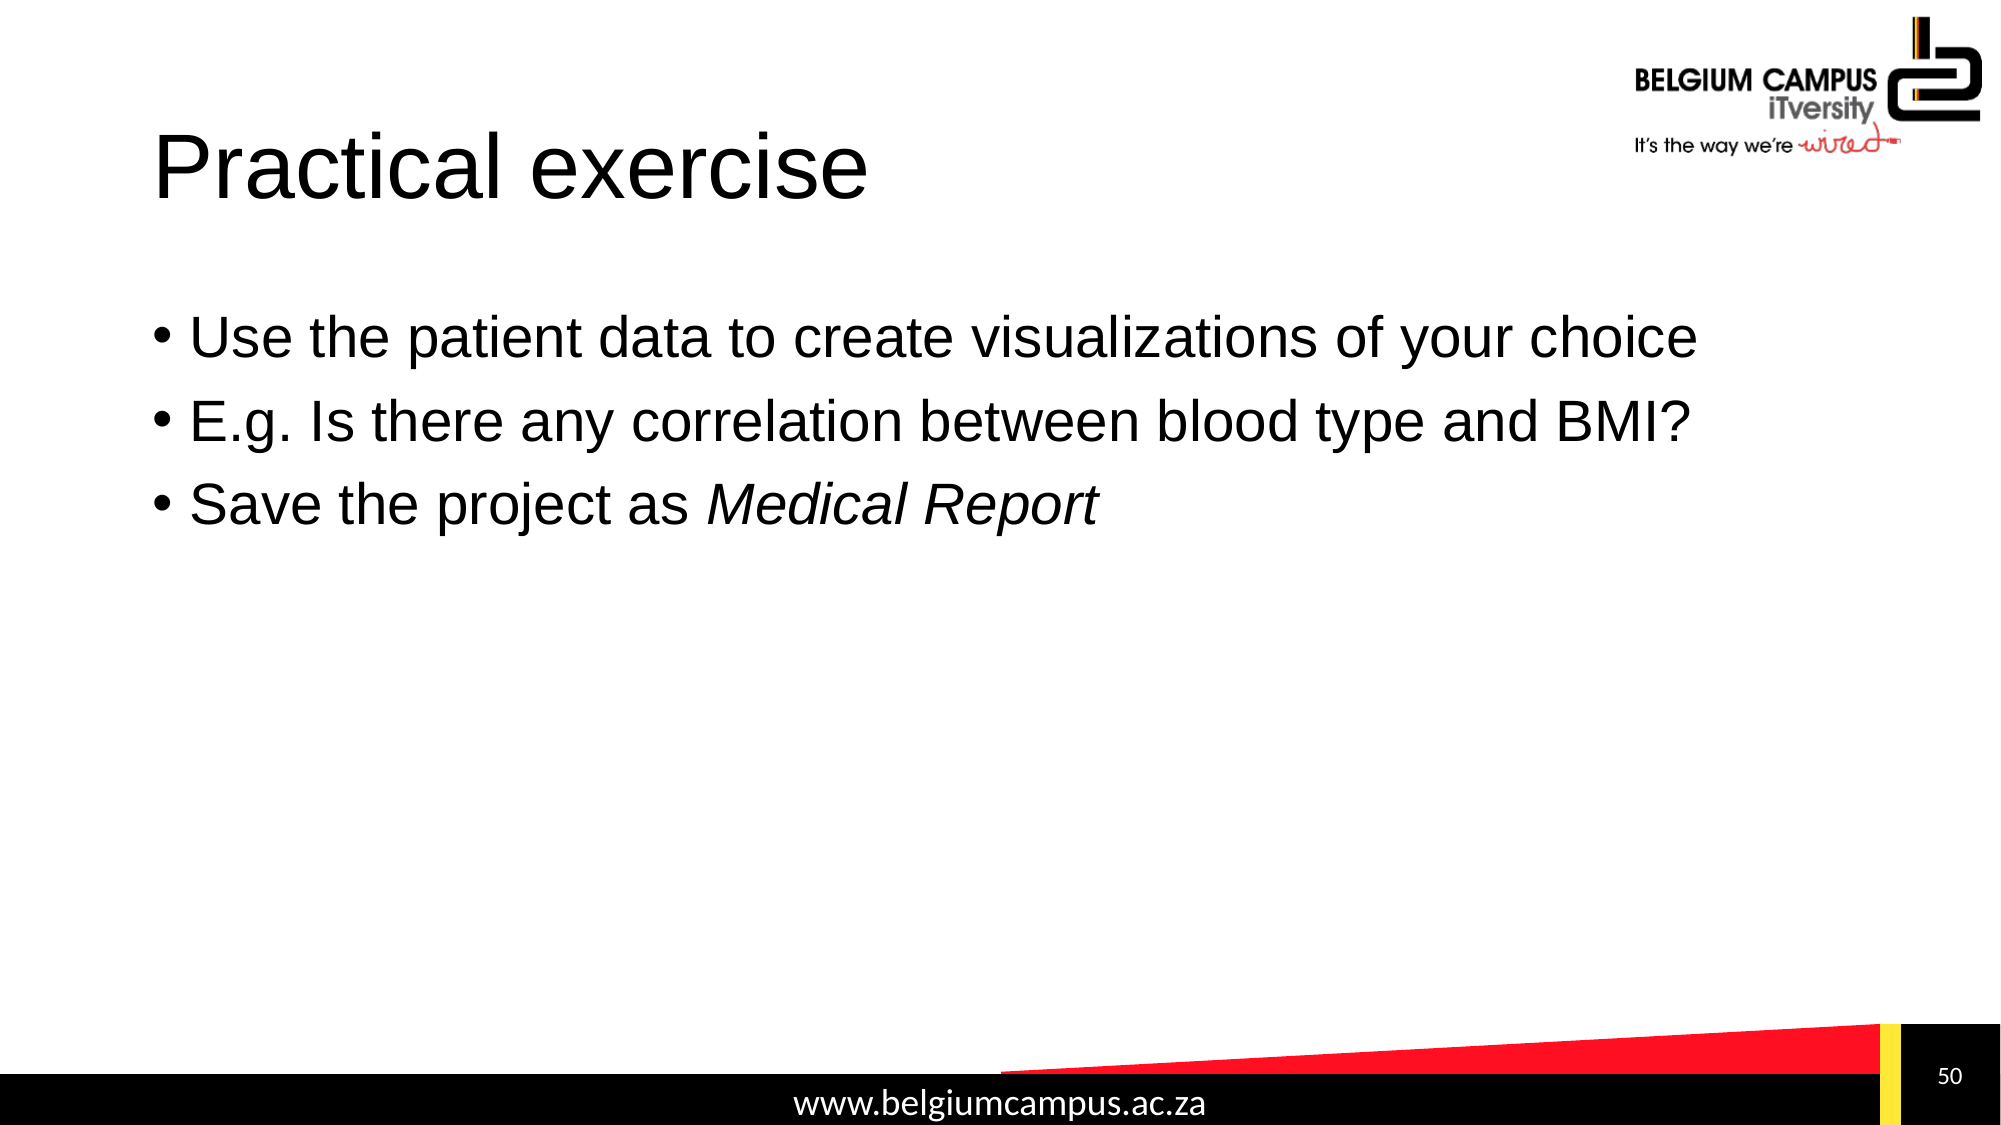

# Practical exercise
Use the patient data to create visualizations of your choice
E.g. Is there any correlation between blood type and BMI?
Save the project as Medical Report